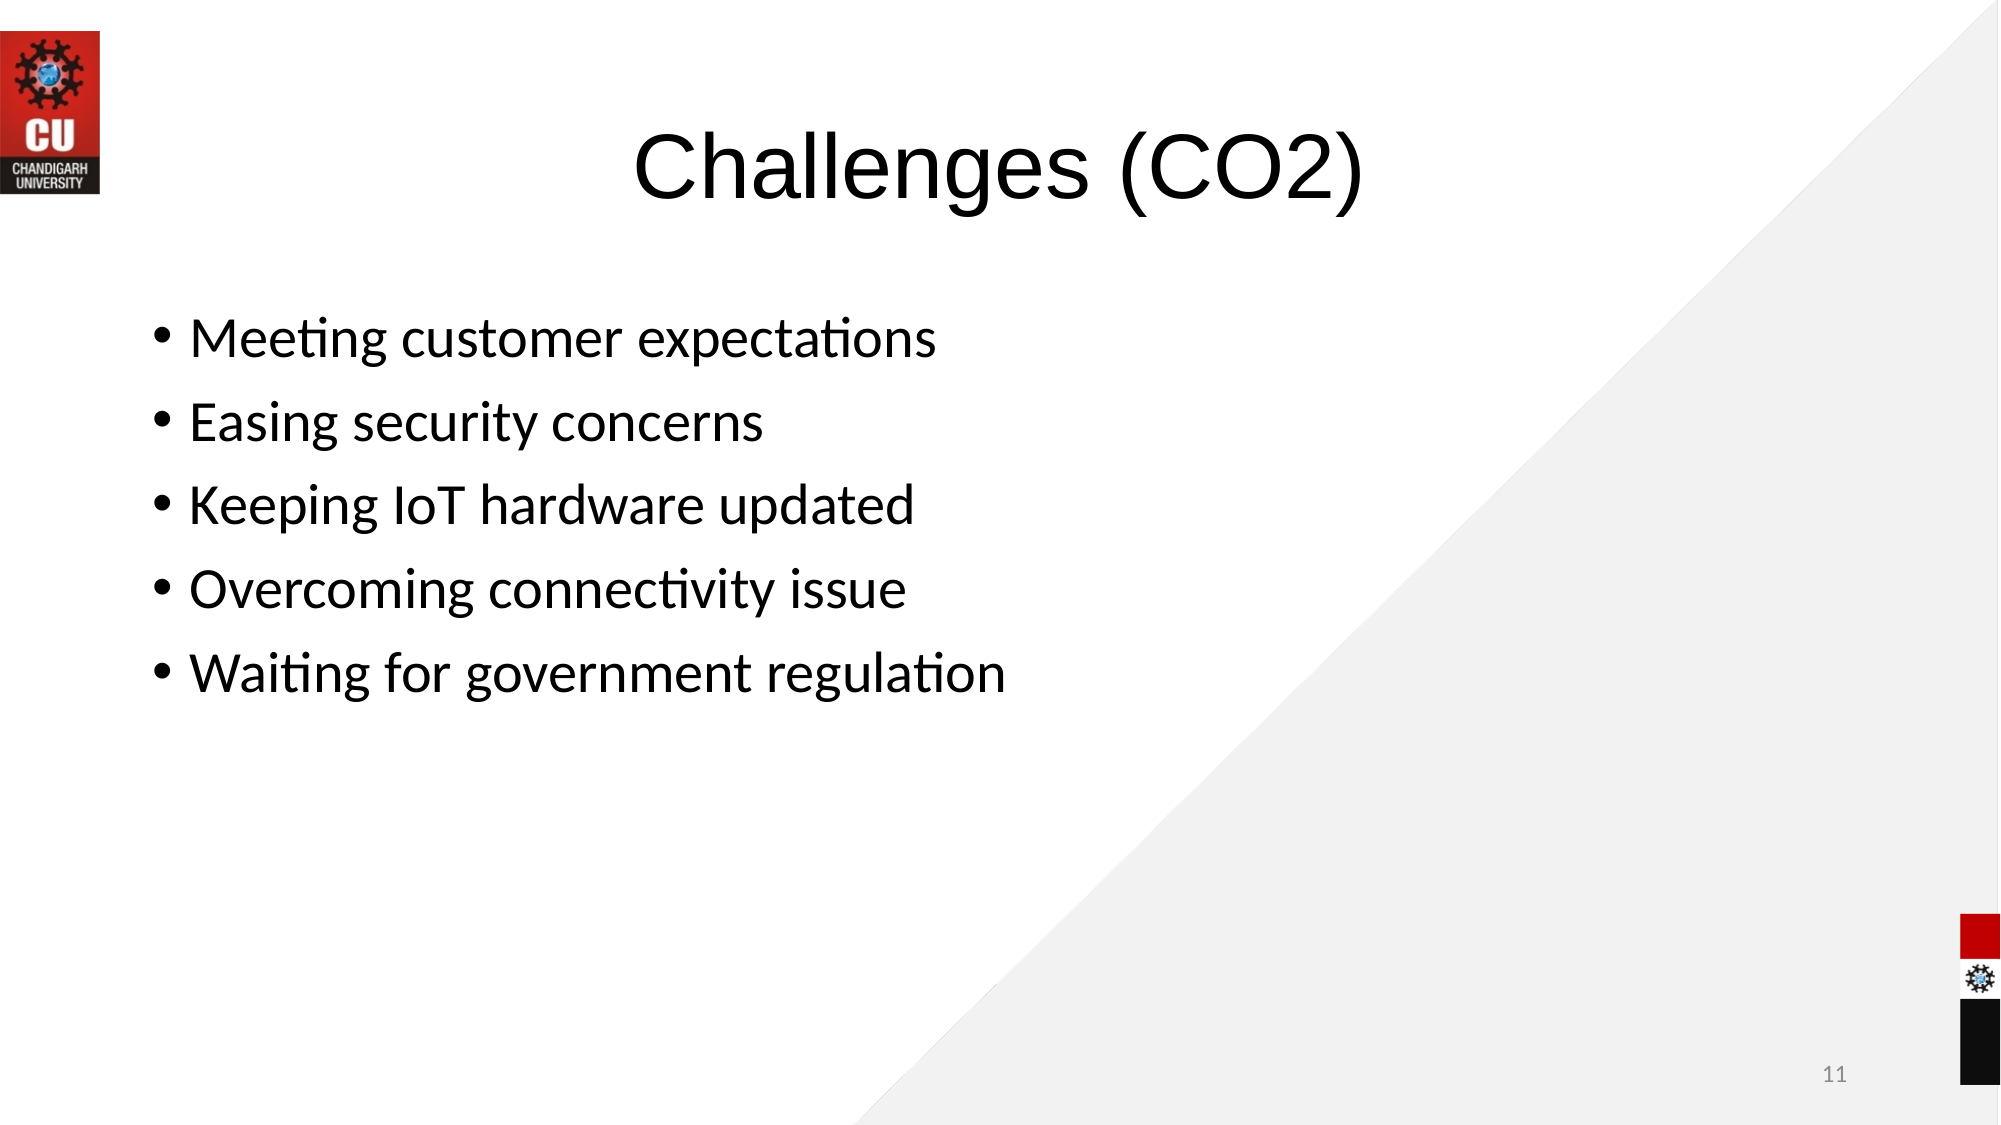

# Challenges (CO2)
Meeting customer expectations
Easing security concerns
Keeping IoT hardware updated
Overcoming connectivity issue
Waiting for government regulation

11